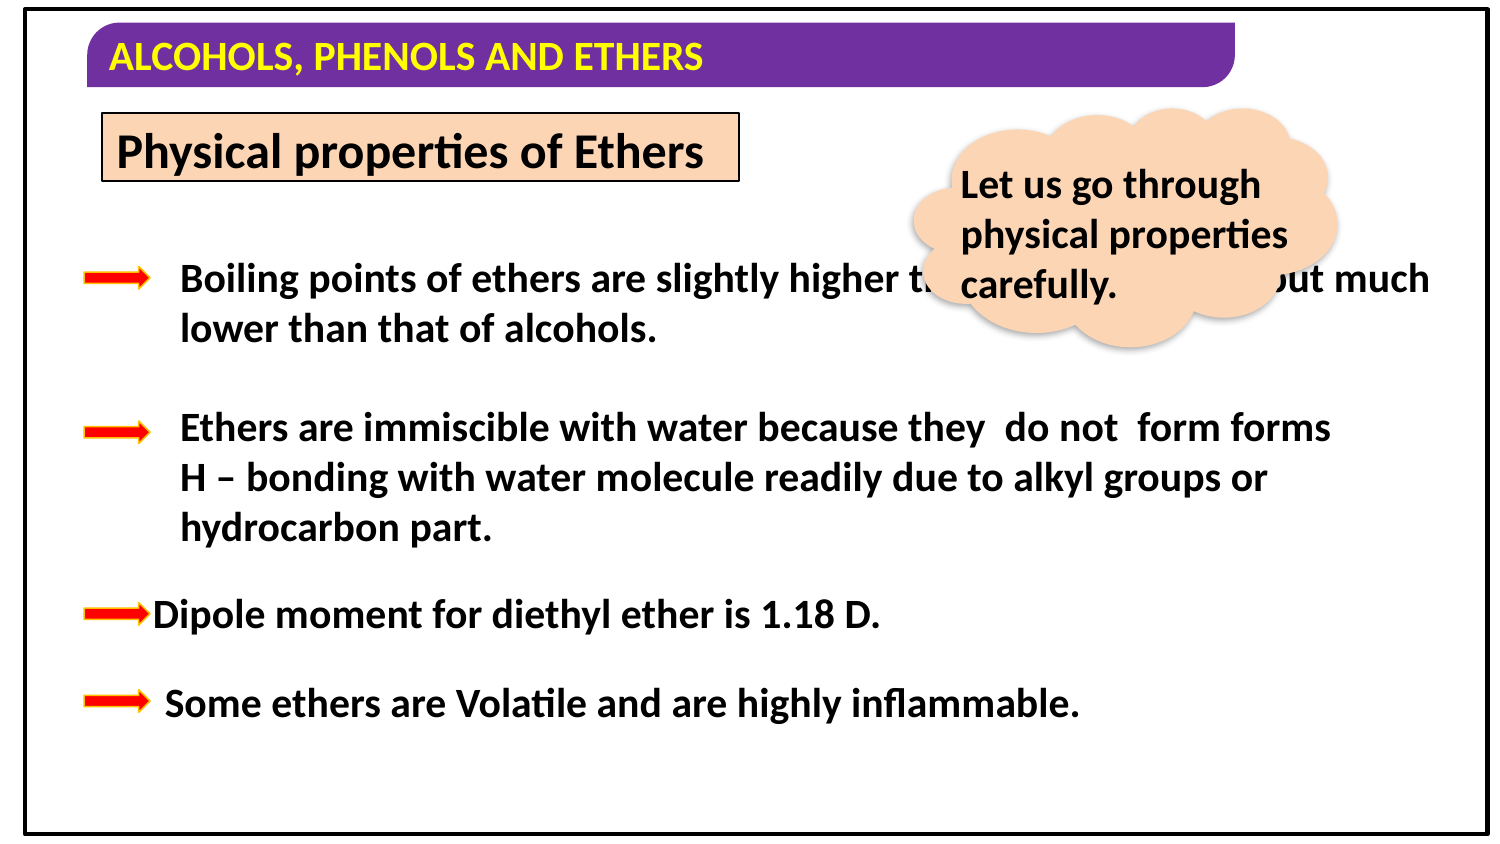

Let us go through physical properties carefully.
Physical properties of Ethers

Boiling points of ethers are slightly higher than that of alkanes but much lower than that of alcohols.

Ethers are immiscible with water because they  do not  form forms
H – bonding with water molecule readily due to alkyl groups or hydrocarbon part.

Dipole moment for diethyl ether is 1.18 D.

Some ethers are Volatile and are highly inflammable.